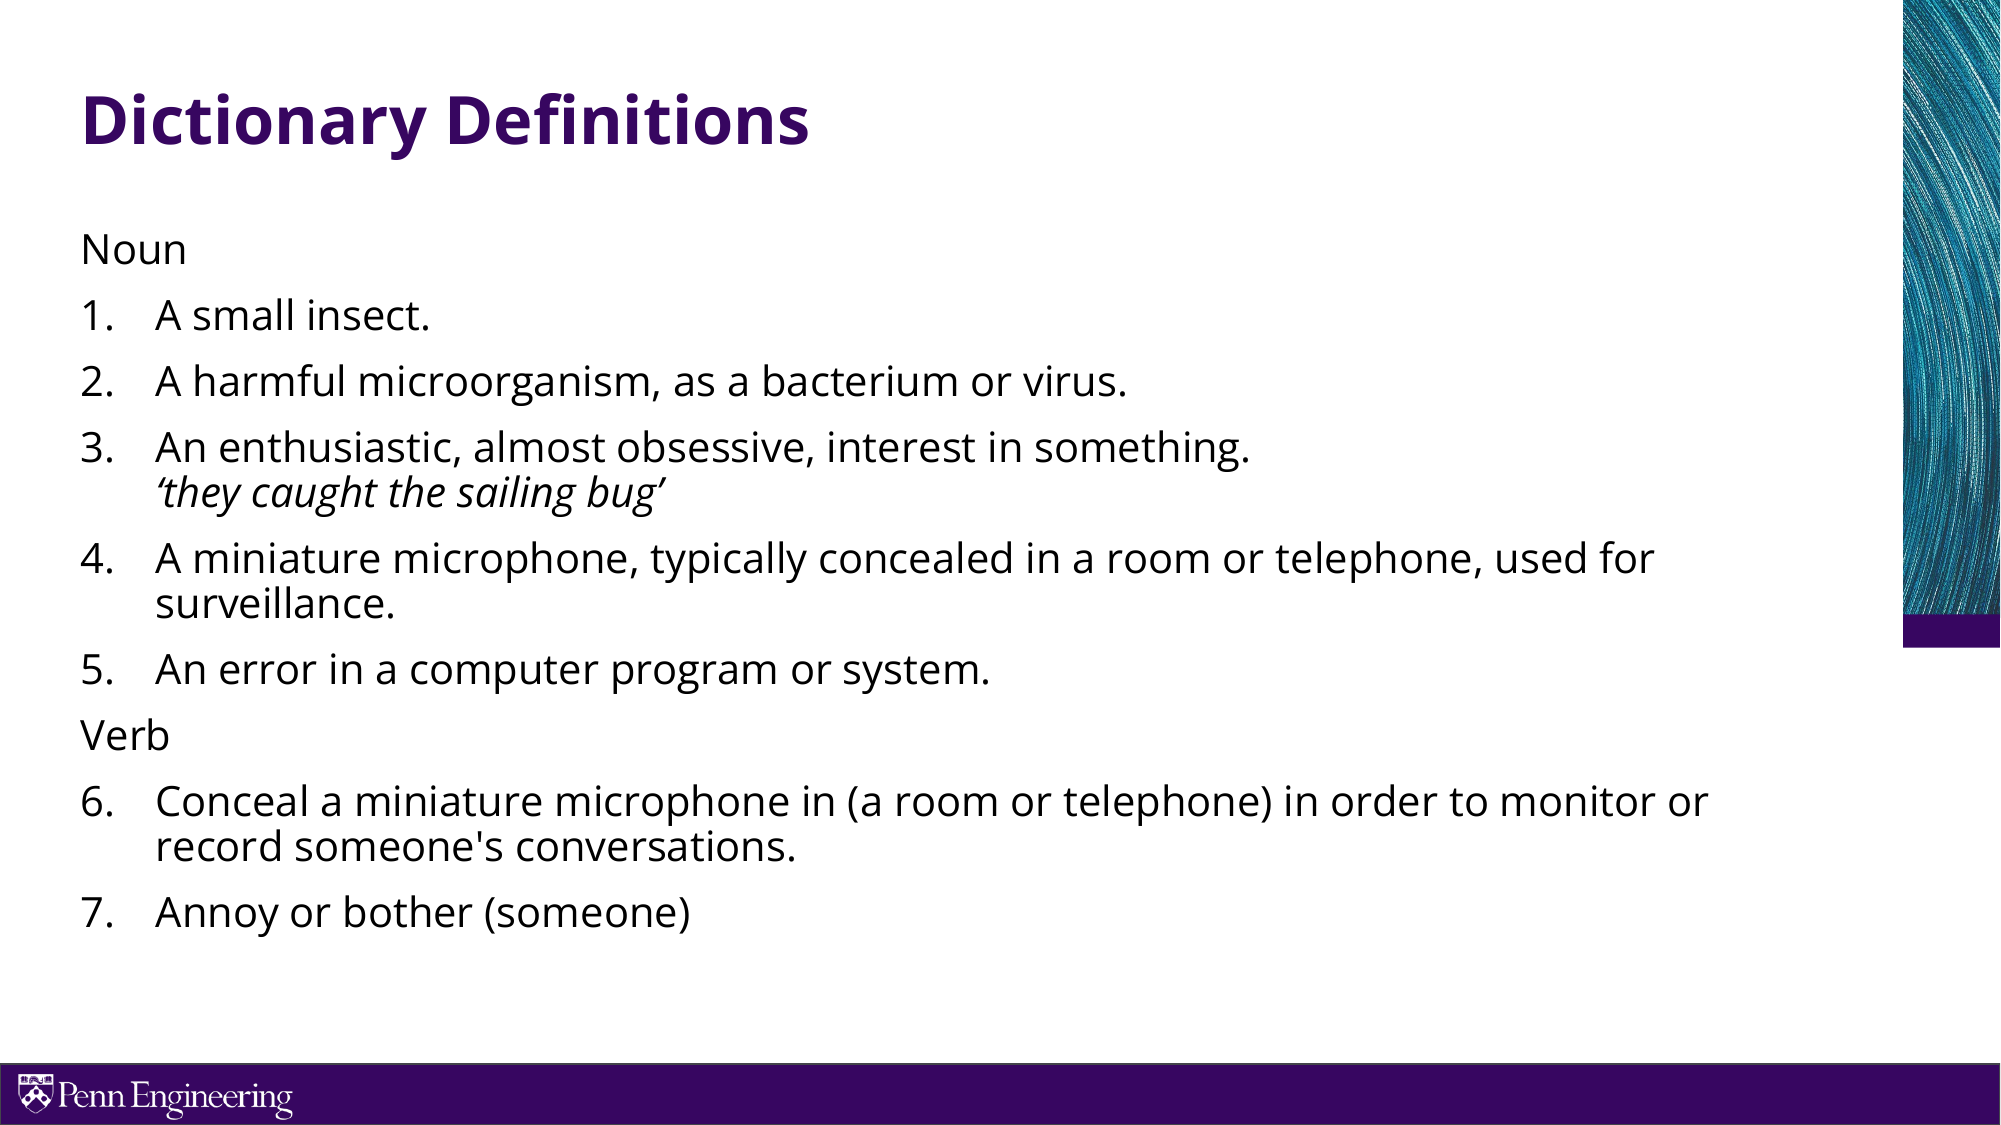

# Dictionary Definitions
Noun
A small insect.
A harmful microorganism, as a bacterium or virus.
An enthusiastic, almost obsessive, interest in something.
‘they caught the sailing bug’
A miniature microphone, typically concealed in a room or telephone, used for surveillance.
An error in a computer program or system.
Verb
Conceal a miniature microphone in (a room or telephone) in order to monitor or record someone's conversations.
Annoy or bother (someone)